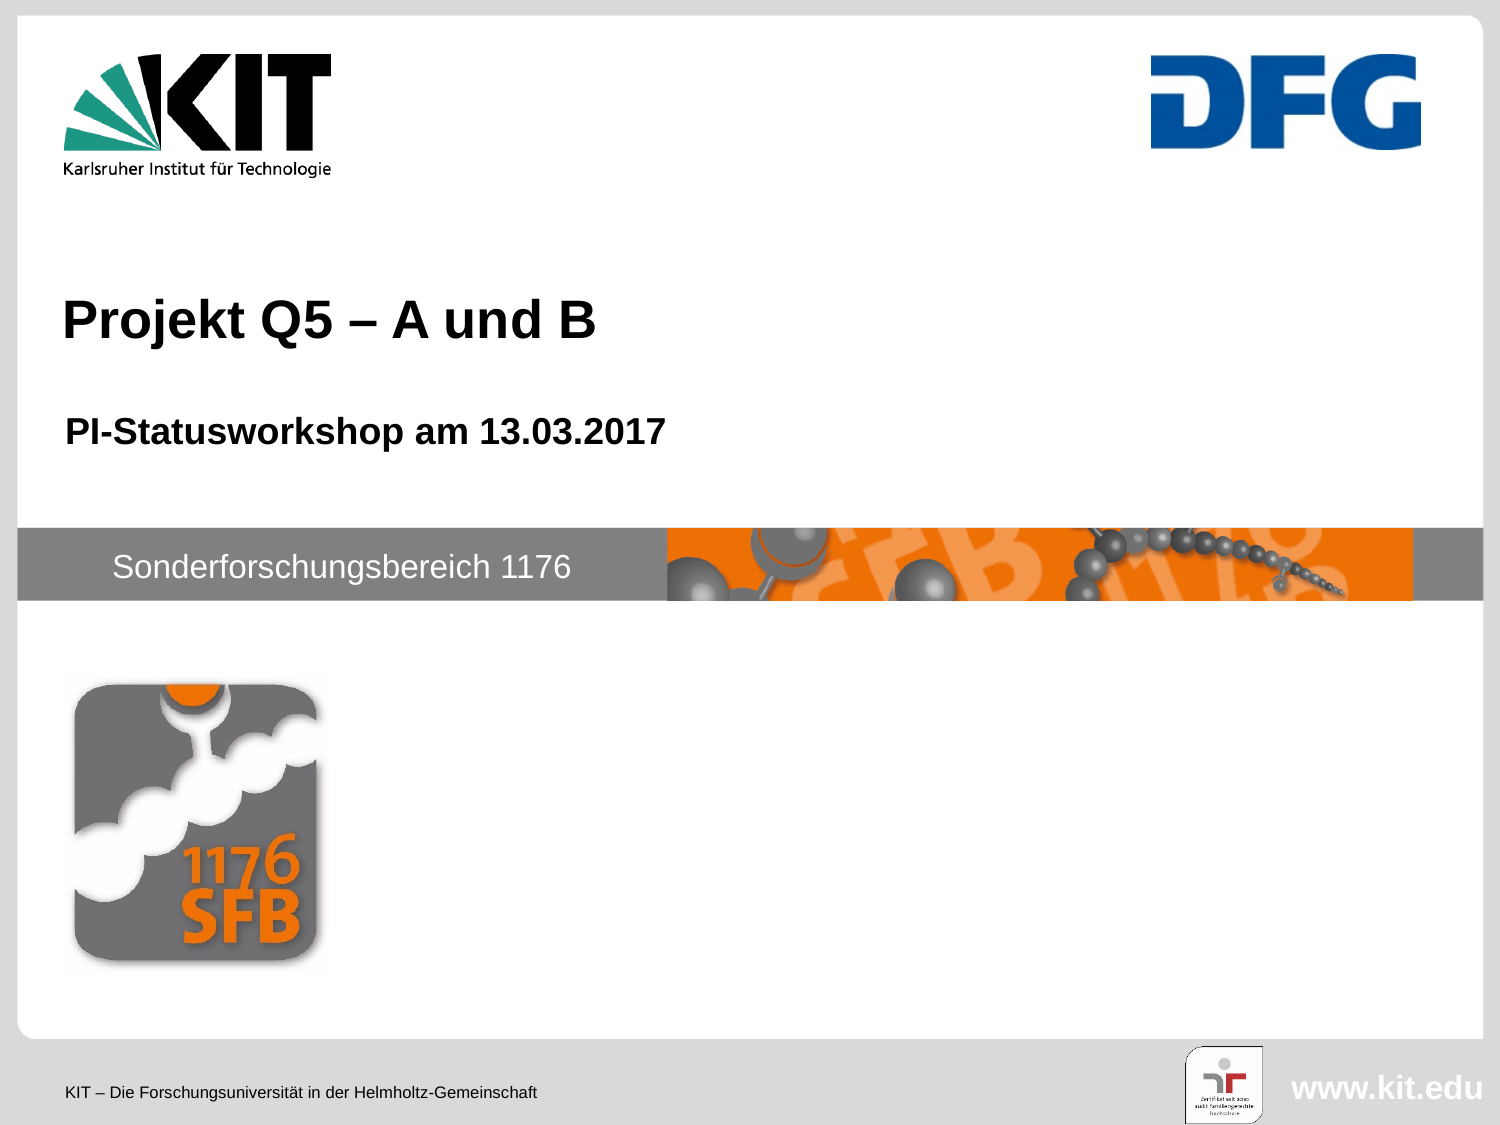

Projekt Q5 – A und B

PI-Statusworkshop am 13.03.2017